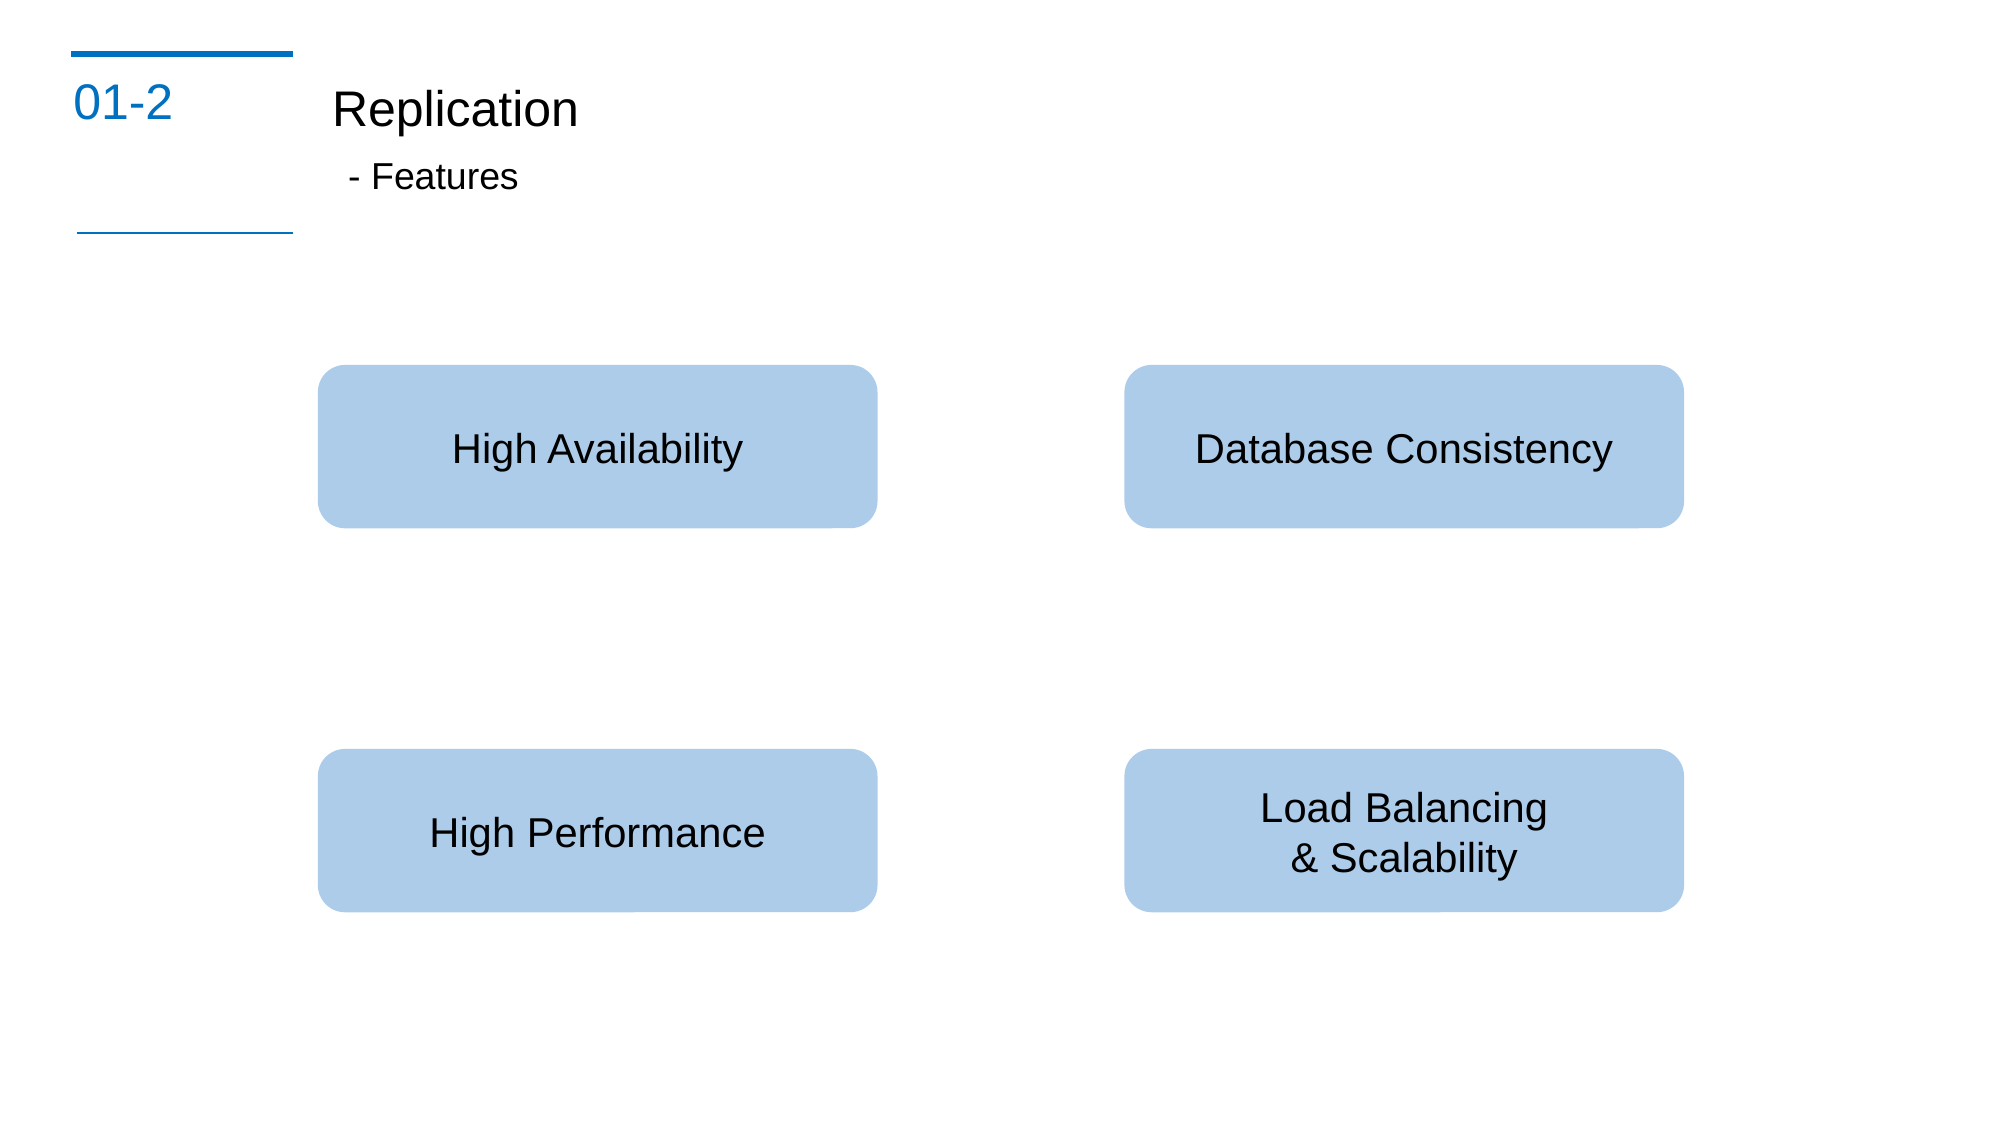

01-2
Replication
- Features
High Availability
Database Consistency
High Performance
Load Balancing
& Scalability